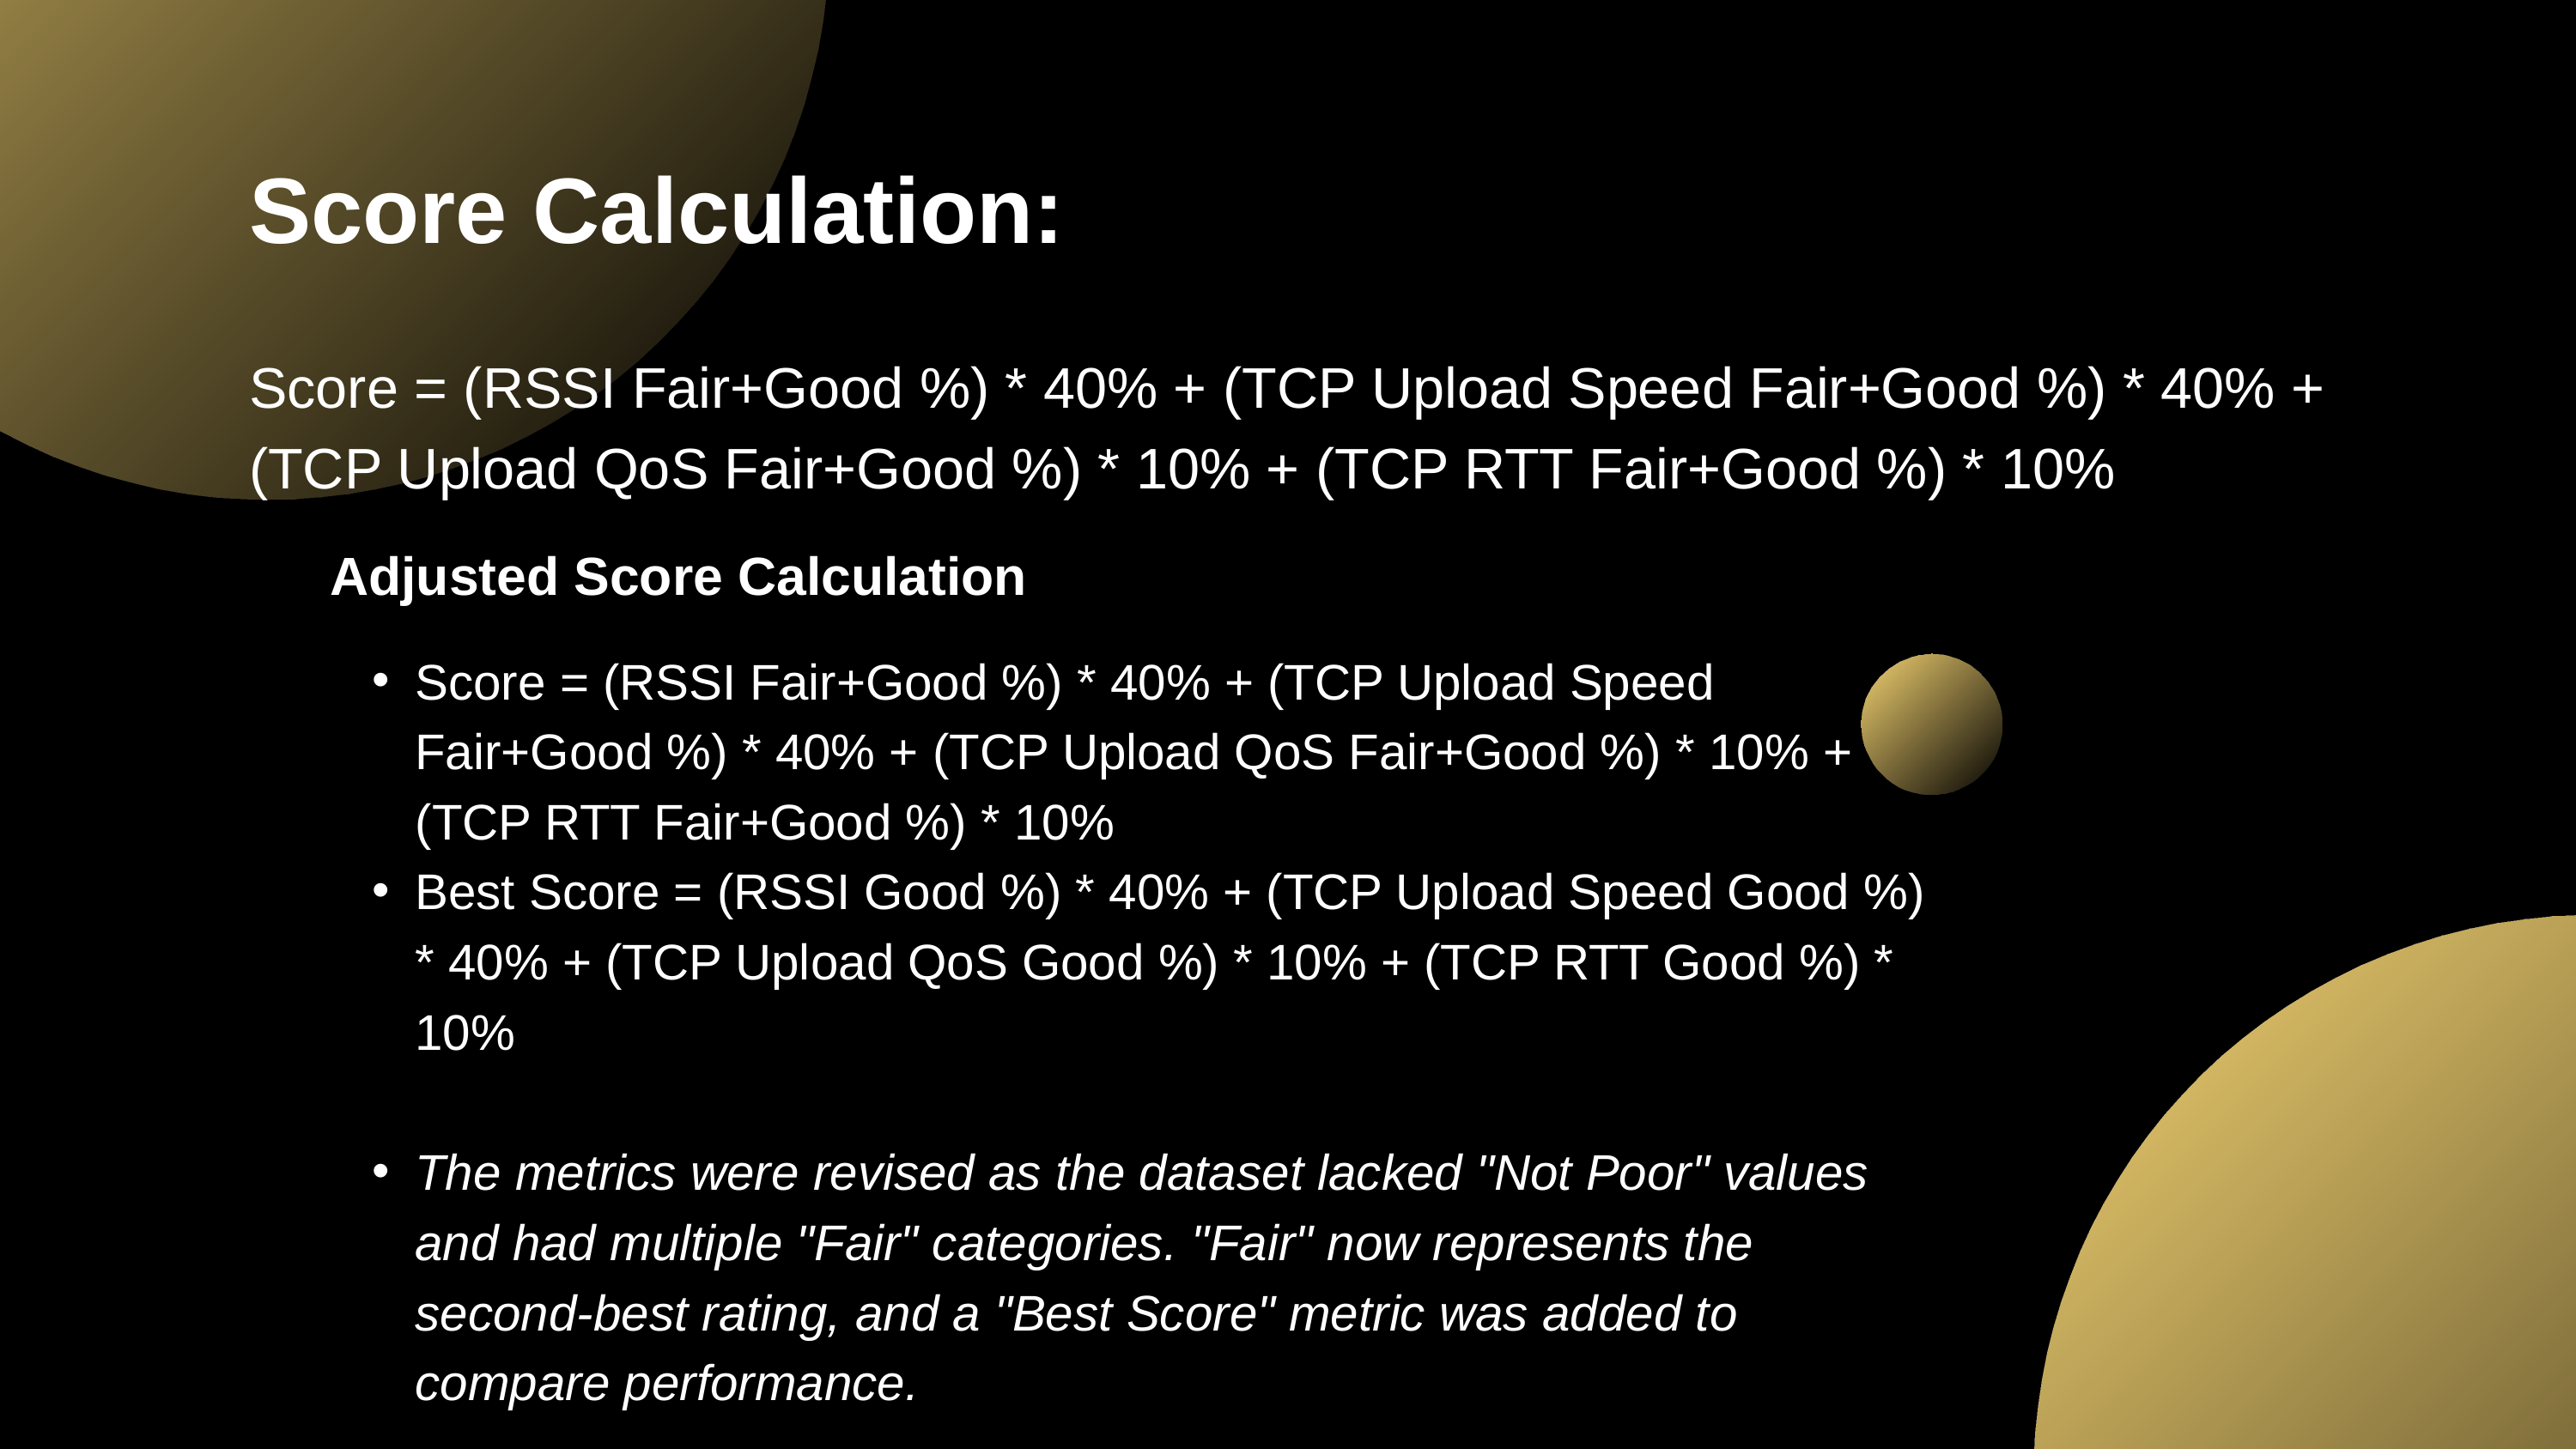

Score Calculation:
Score = (RSSI Fair+Good %) * 40% + (TCP Upload Speed Fair+Good %) * 40% + (TCP Upload QoS Fair+Good %) * 10% + (TCP RTT Fair+Good %) * 10%
Adjusted Score Calculation
Score = (RSSI Fair+Good %) * 40% + (TCP Upload Speed Fair+Good %) * 40% + (TCP Upload QoS Fair+Good %) * 10% + (TCP RTT Fair+Good %) * 10%
Best Score = (RSSI Good %) * 40% + (TCP Upload Speed Good %) * 40% + (TCP Upload QoS Good %) * 10% + (TCP RTT Good %) * 10%

The metrics were revised as the dataset lacked "Not Poor" values and had multiple "Fair" categories. "Fair" now represents the second-best rating, and a "Best Score" metric was added to compare performance.